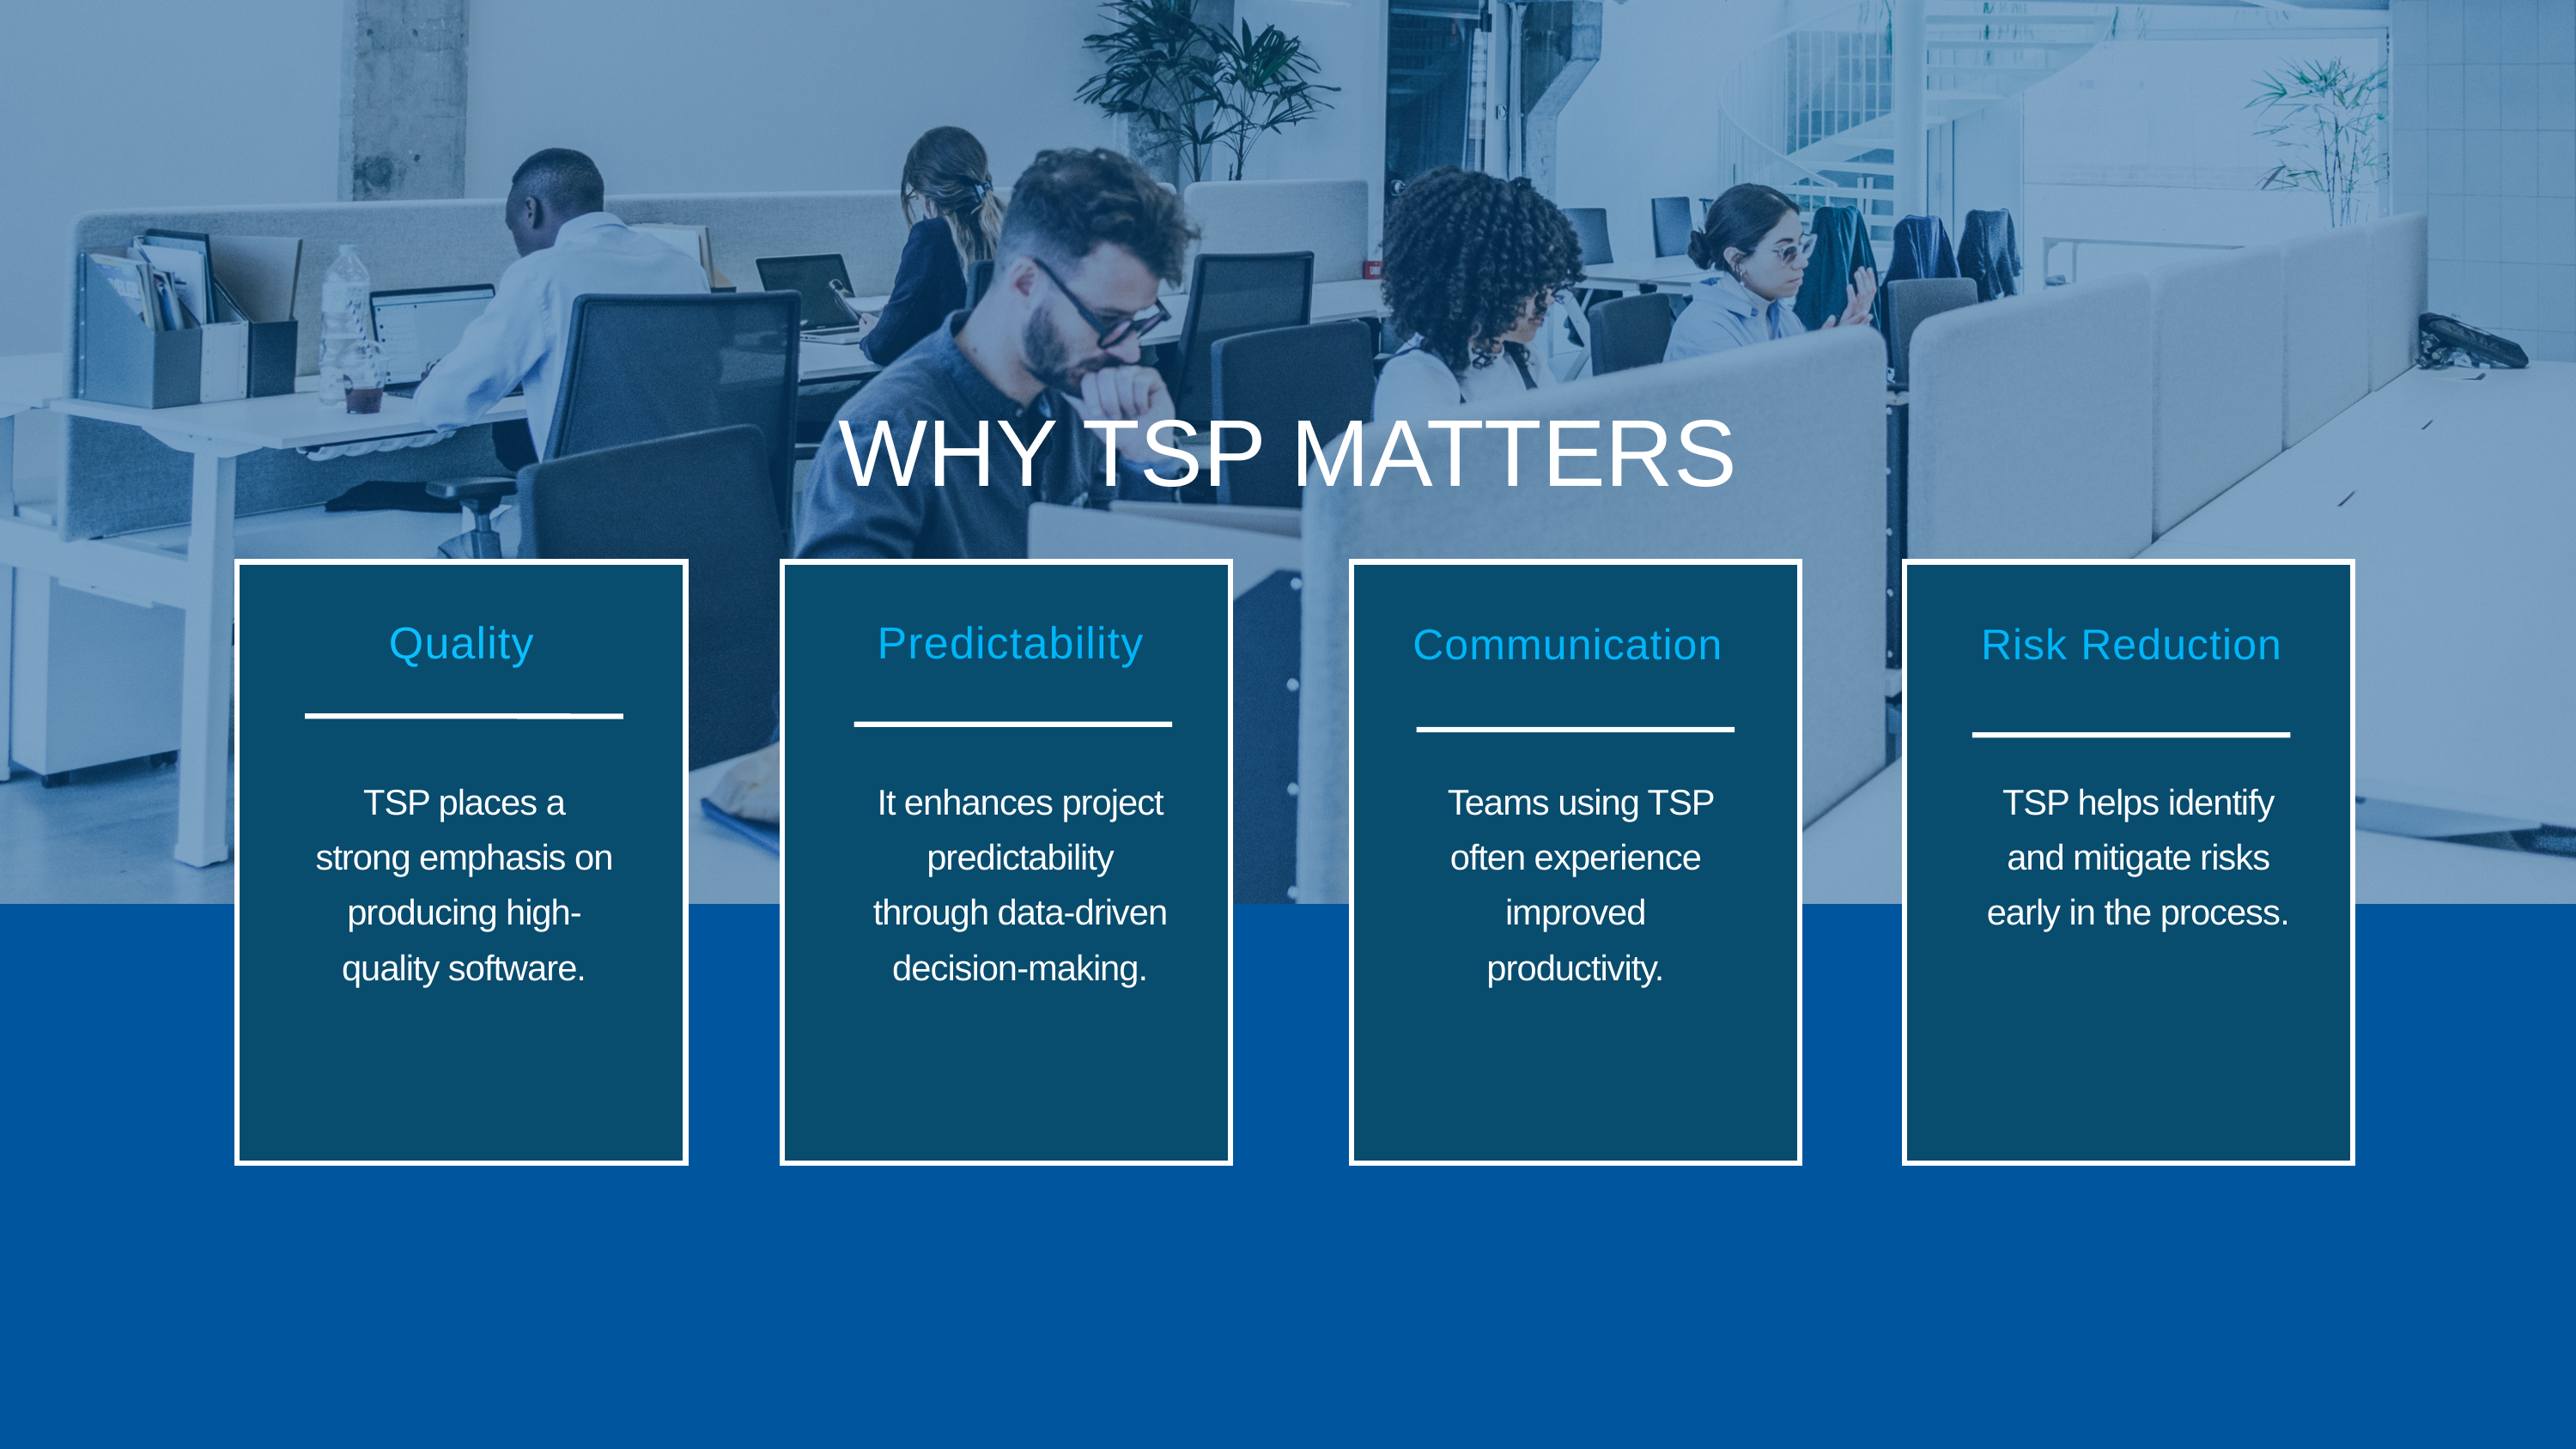

WHY TSP MATTERS

Quality
Predictability
Communication
Risk Reduction

TSP places a strong emphasis on producing high-quality software.
It enhances project predictability through data-driven decision-making.
 Teams using TSP often experience improved productivity.
TSP helps identify and mitigate risks early in the process.